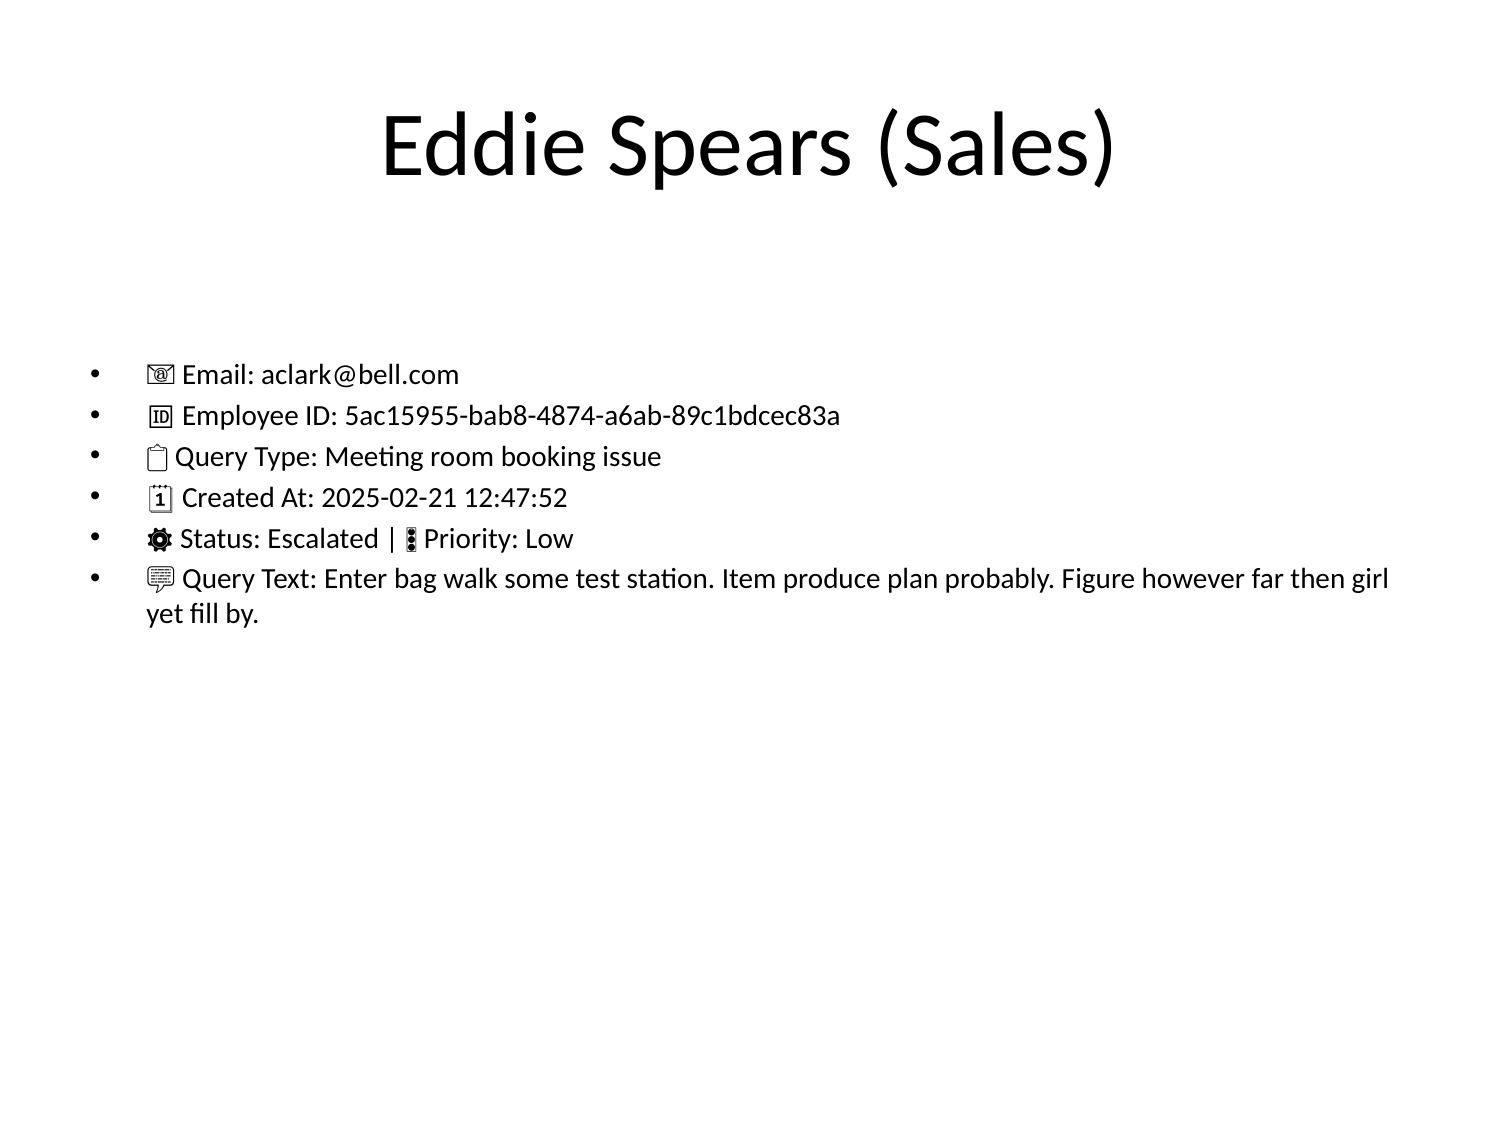

# Eddie Spears (Sales)

📧 Email: aclark@bell.com
🆔 Employee ID: 5ac15955-bab8-4874-a6ab-89c1bdcec83a
📋 Query Type: Meeting room booking issue
🗓 Created At: 2025-02-21 12:47:52
⚙ Status: Escalated | 🚦 Priority: Low
💬 Query Text: Enter bag walk some test station. Item produce plan probably. Figure however far then girl yet fill by.